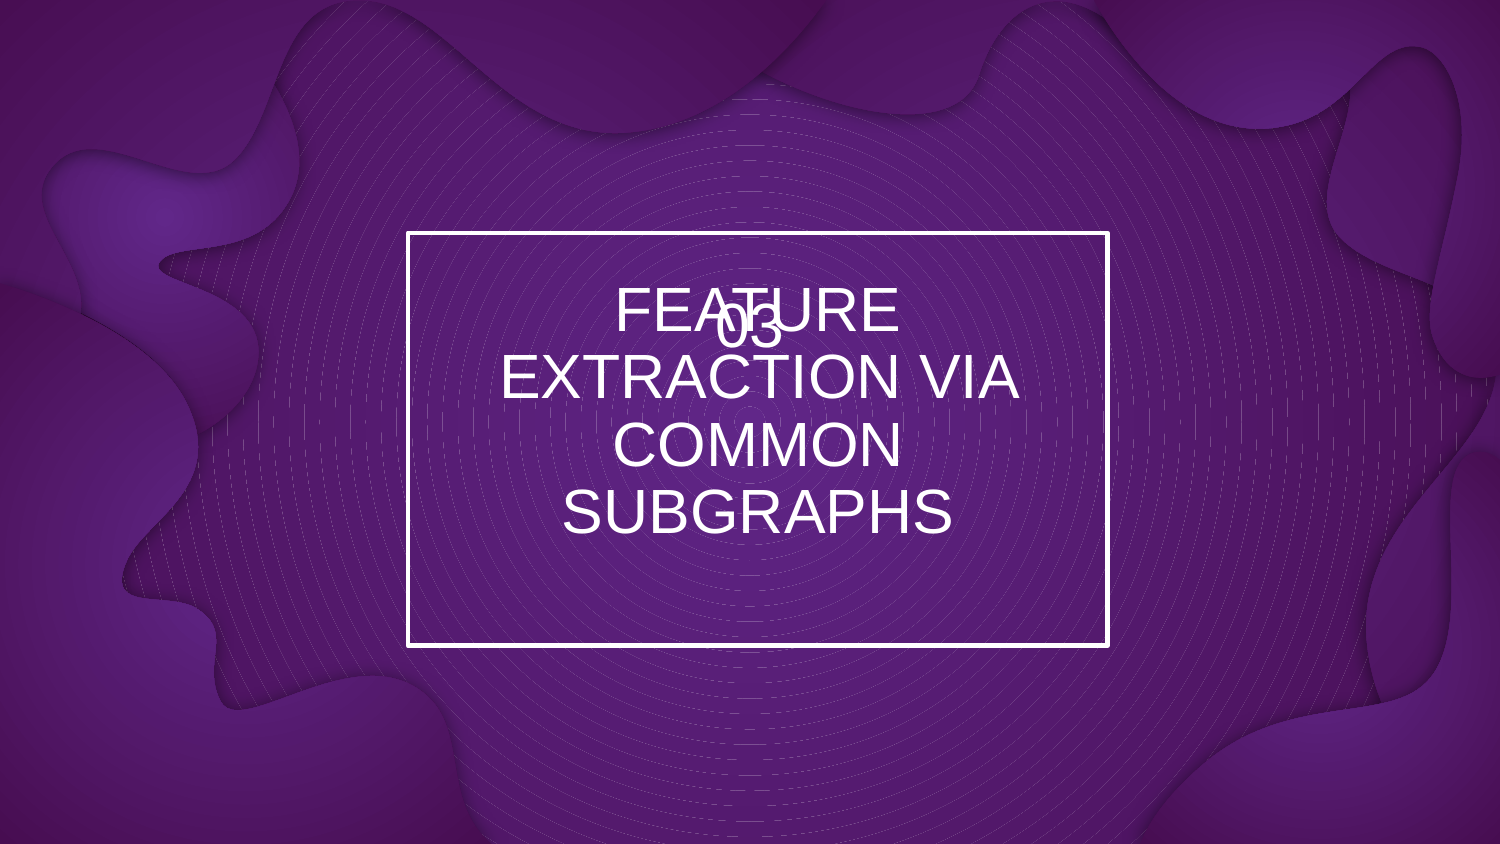

03
# FEATURE EXTRACTION VIA COMMON SUBGRAPHS